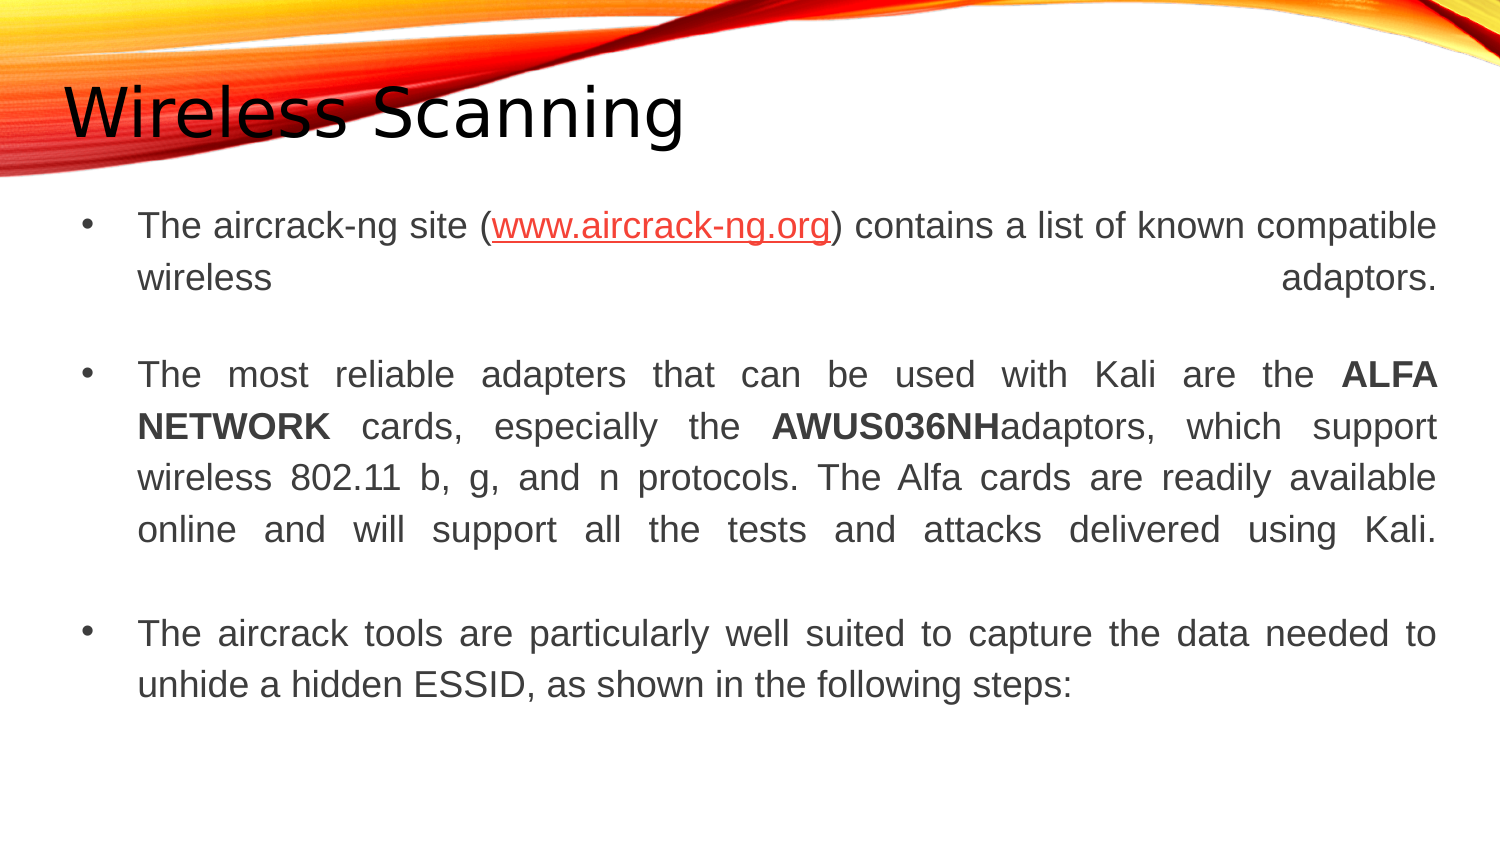

# Wireless Scanning

The aircrack-ng site (www.aircrack-ng.org) contains a list of known compatible wireless adaptors.
The most reliable adapters that can be used with Kali are the ALFA NETWORK cards, especially the AWUS036NHadaptors, which support wireless 802.11 b, g, and n protocols. The Alfa cards are readily available online and will support all the tests and attacks delivered using Kali.
The aircrack tools are particularly well suited to capture the data needed to unhide a hidden ESSID, as shown in the following steps: